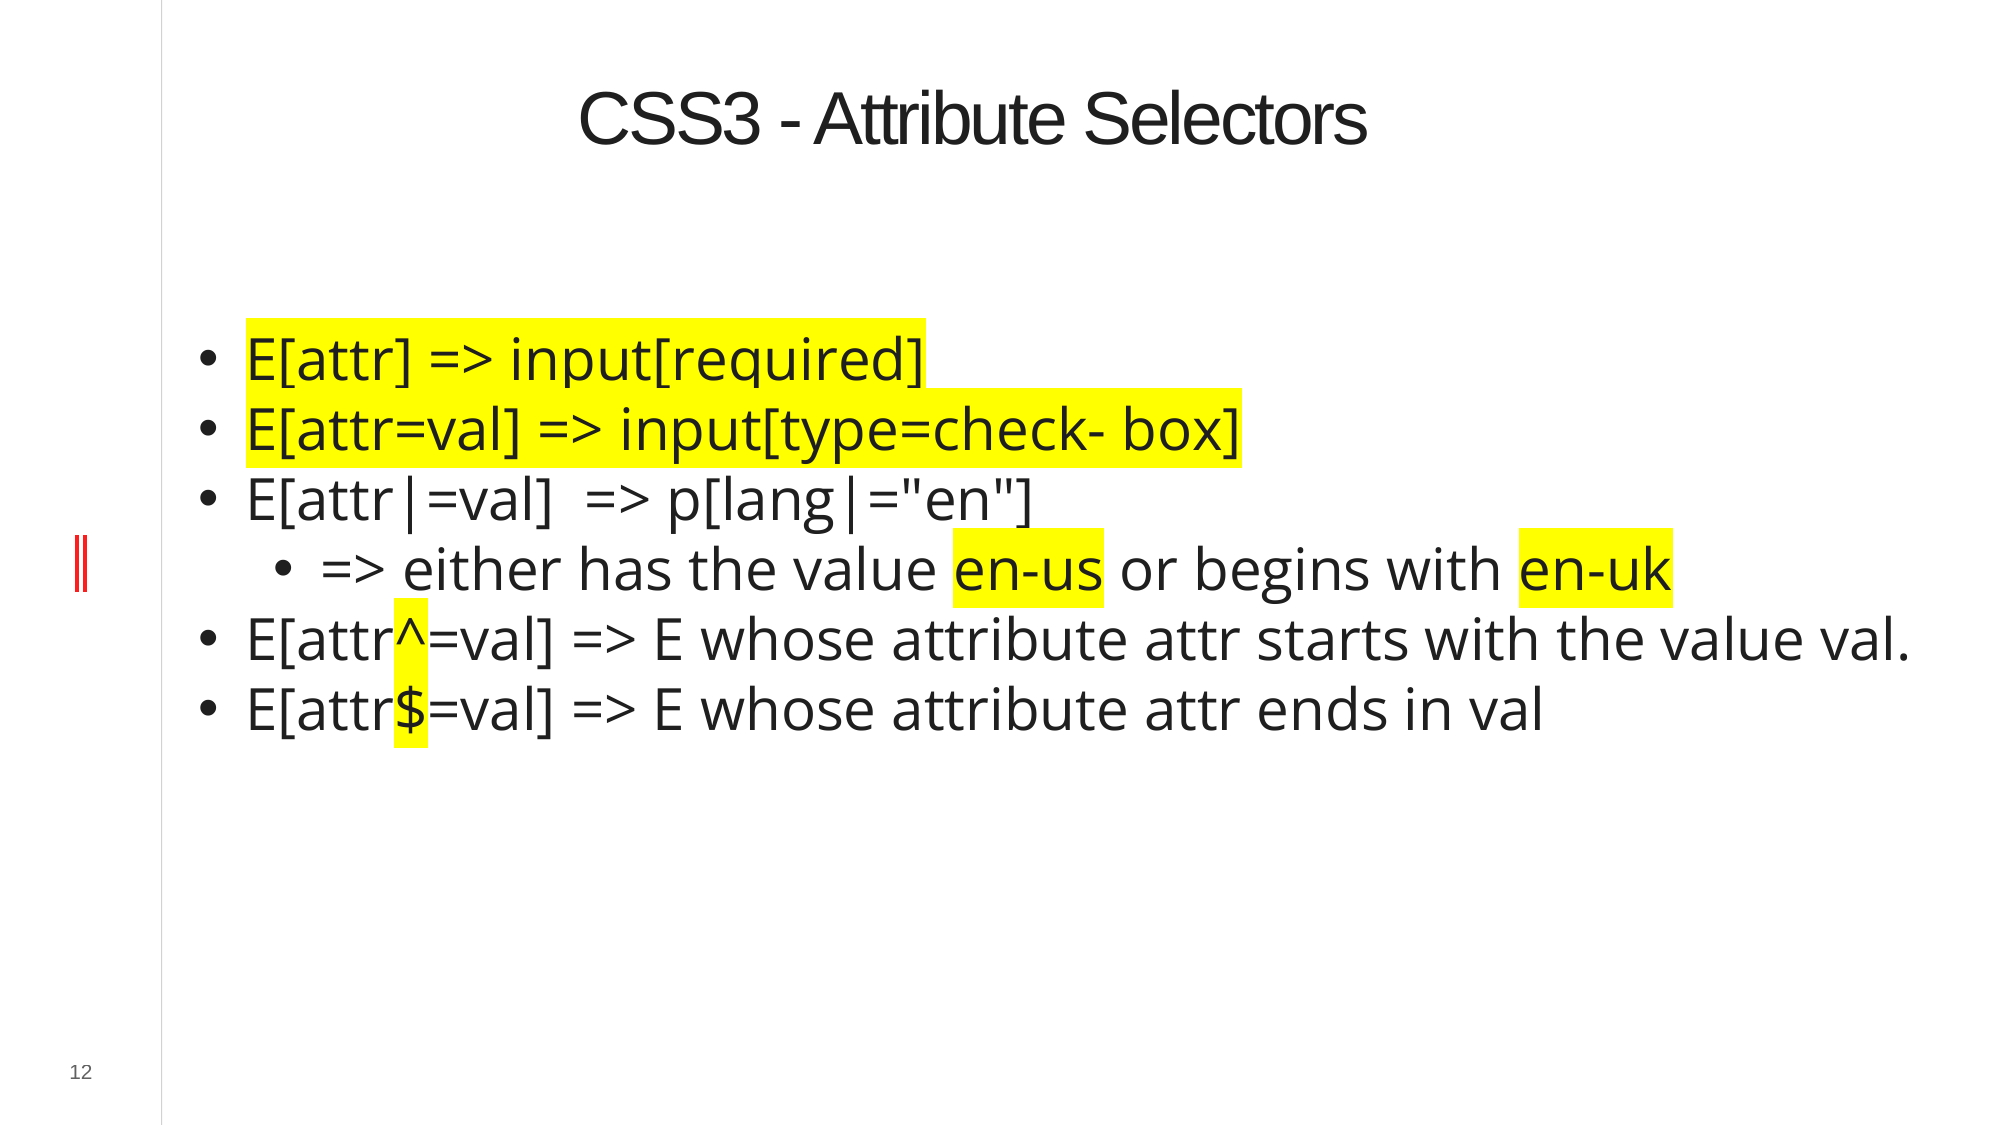

# CSS3 - Attribute Selectors
E[attr] => input[required]
E[attr=val] => input[type=check- box]
E[attr|=val]  => p[lang|="en"]
=> either has the value en-us or begins with en-uk
E[attr^=val] => E whose attribute attr starts with the value val.
E[attr$=val] => E whose attribute attr ends in val
12